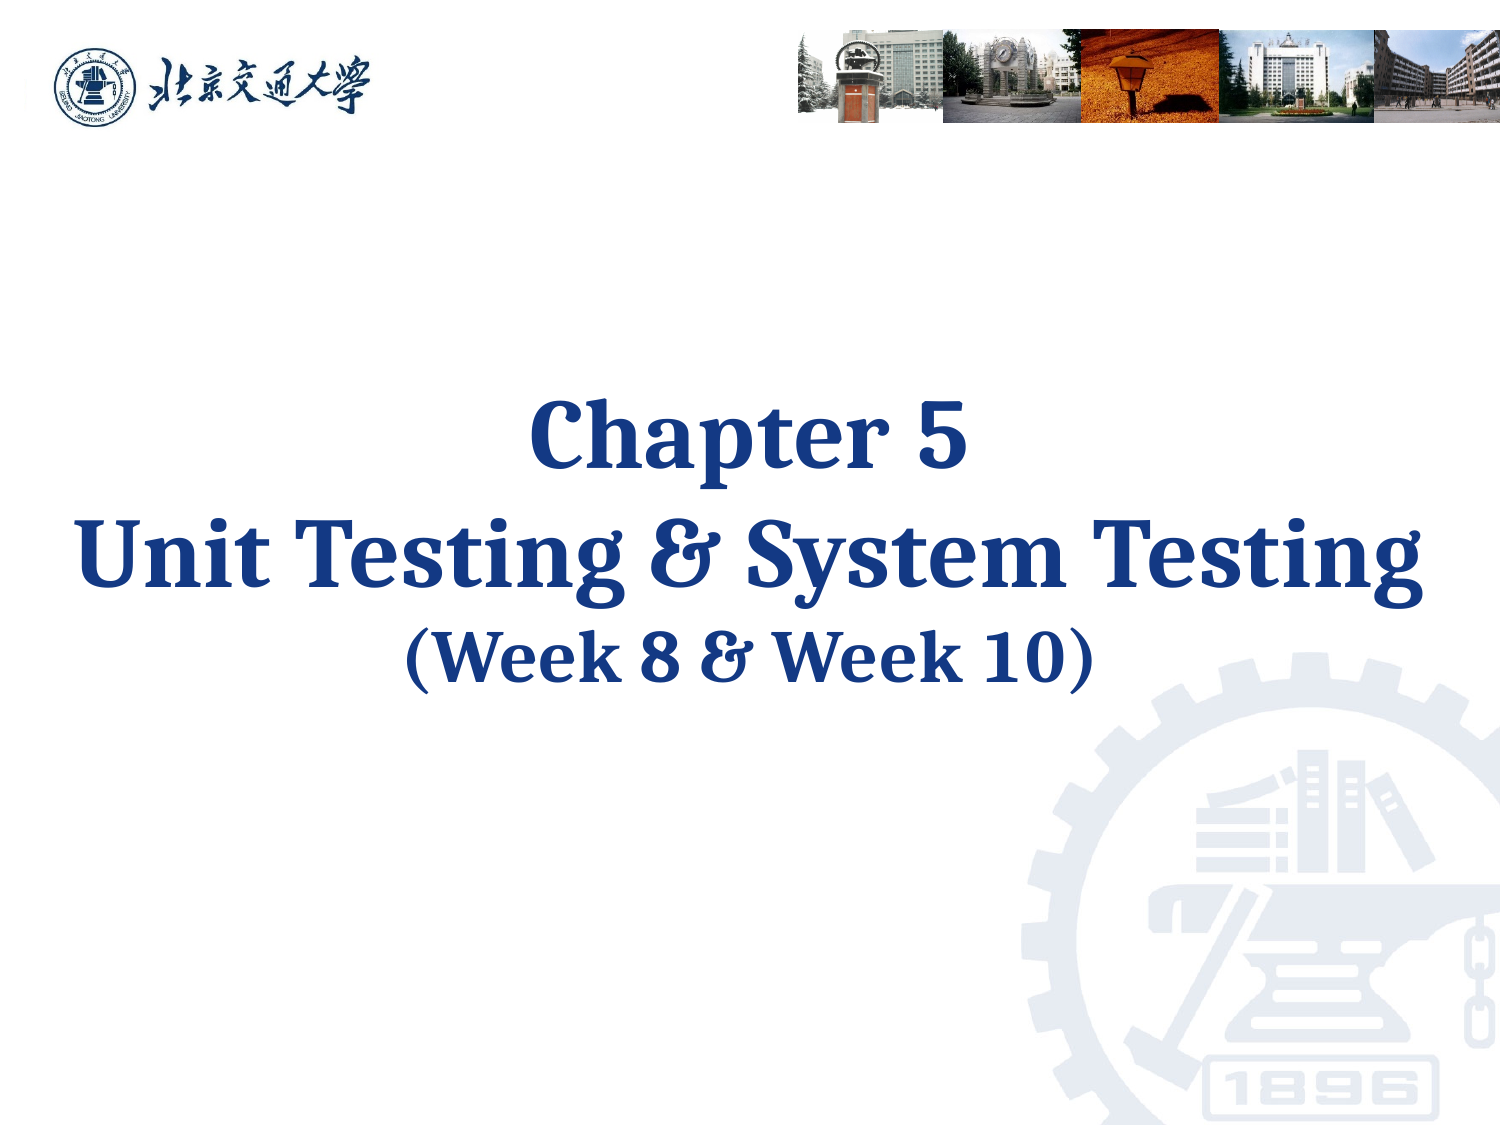

# Chapter 5 Unit Testing & System Testing (Week 8 & Week 10)